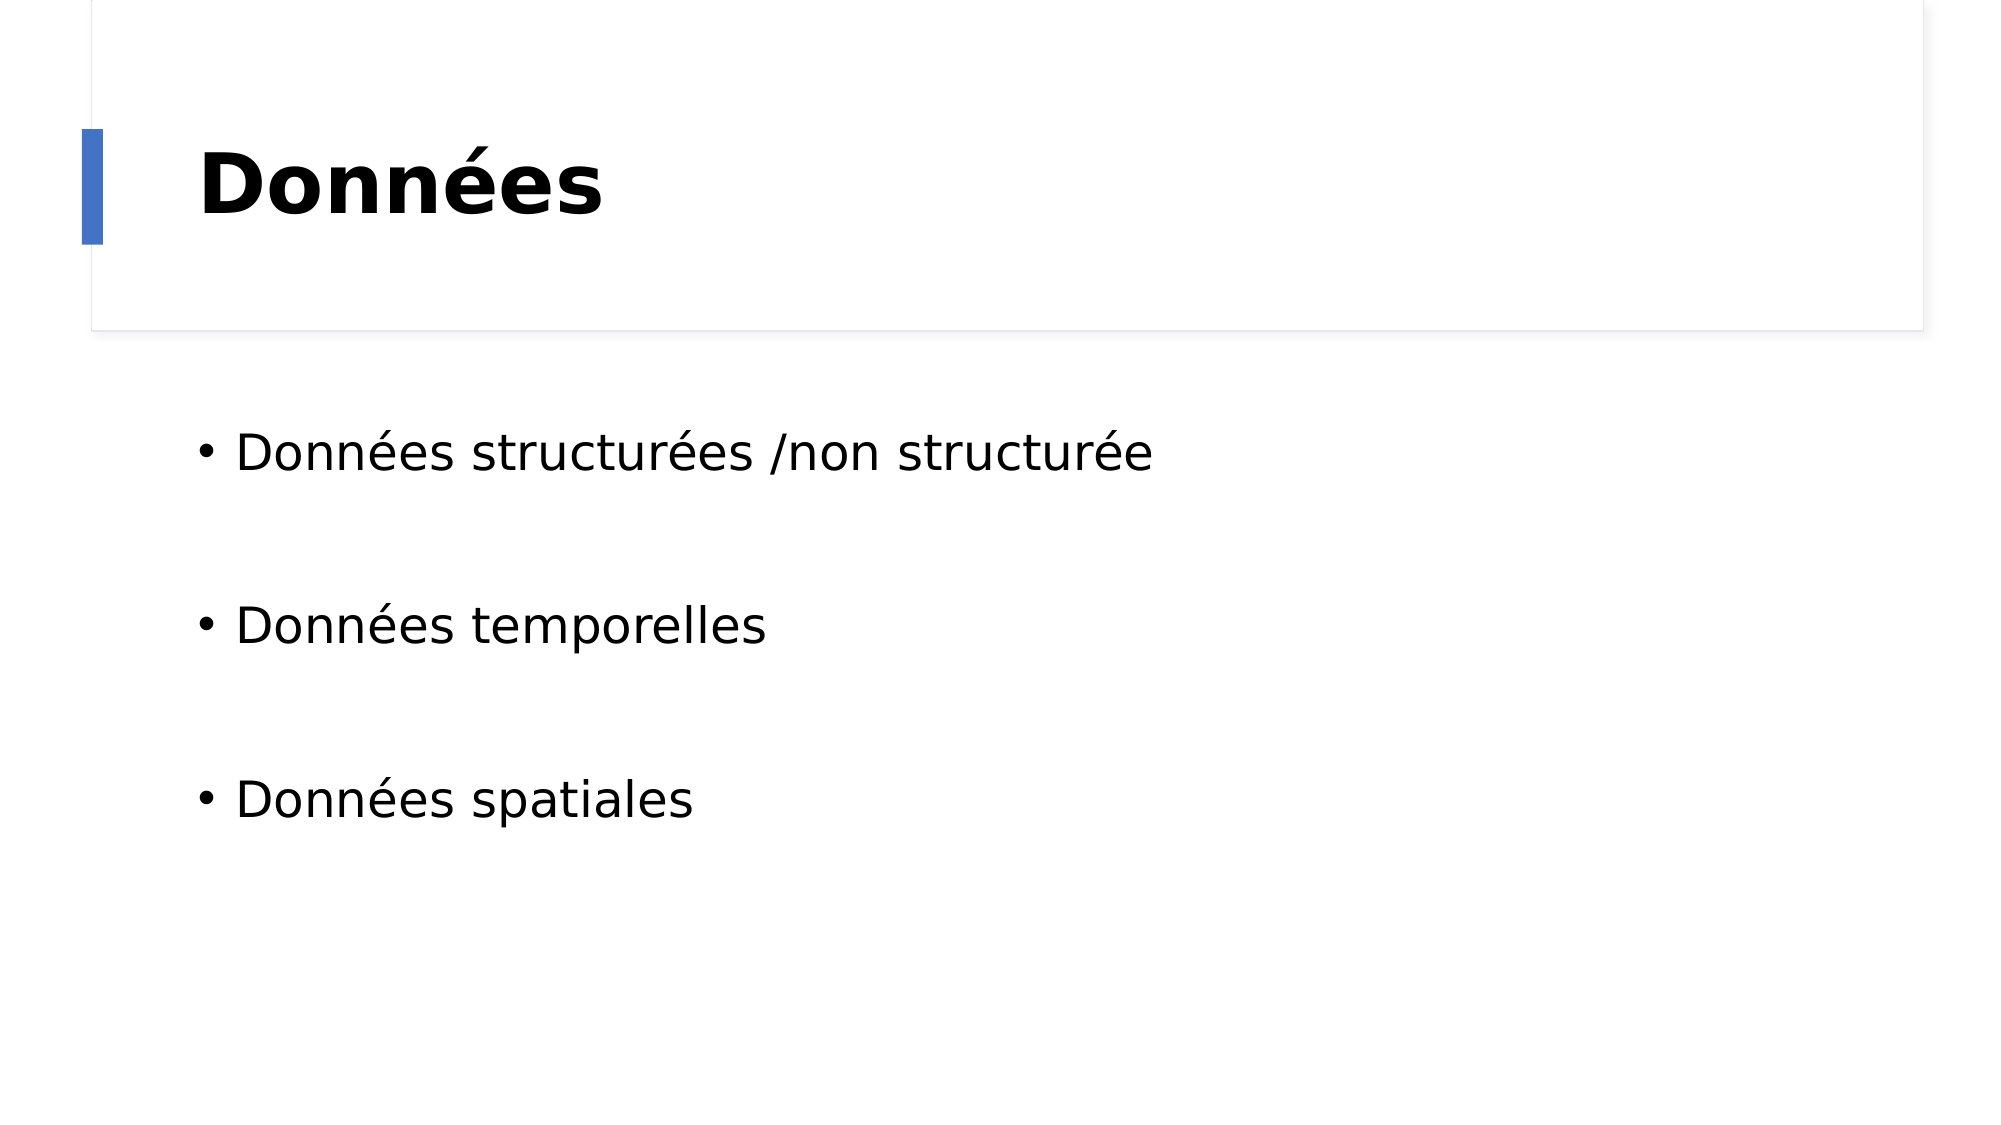

# Données
Données structurées /non structurée

Données temporelles

Données spatiales